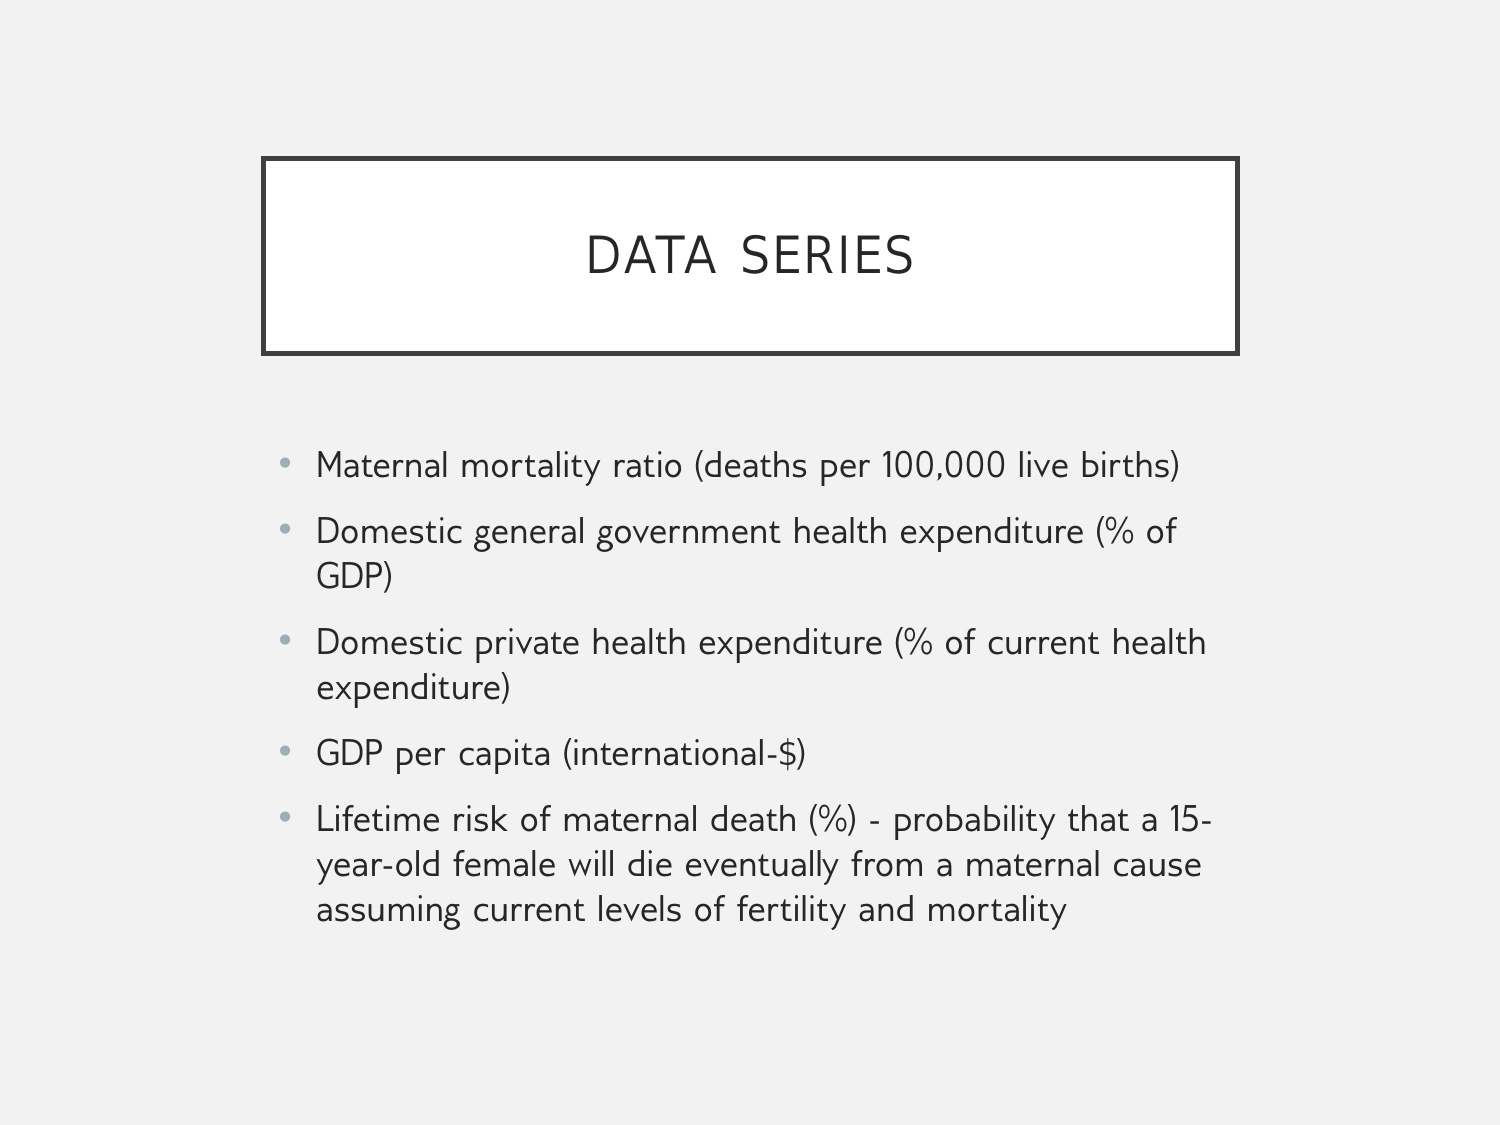

# Data series
Maternal mortality ratio (deaths per 100,000 live births)
Domestic general government health expenditure (% of GDP)
Domestic private health expenditure (% of current health expenditure)
GDP per capita (international-$)
Lifetime risk of maternal death (%) - probability that a 15-year-old female will die eventually from a maternal cause assuming current levels of fertility and mortality